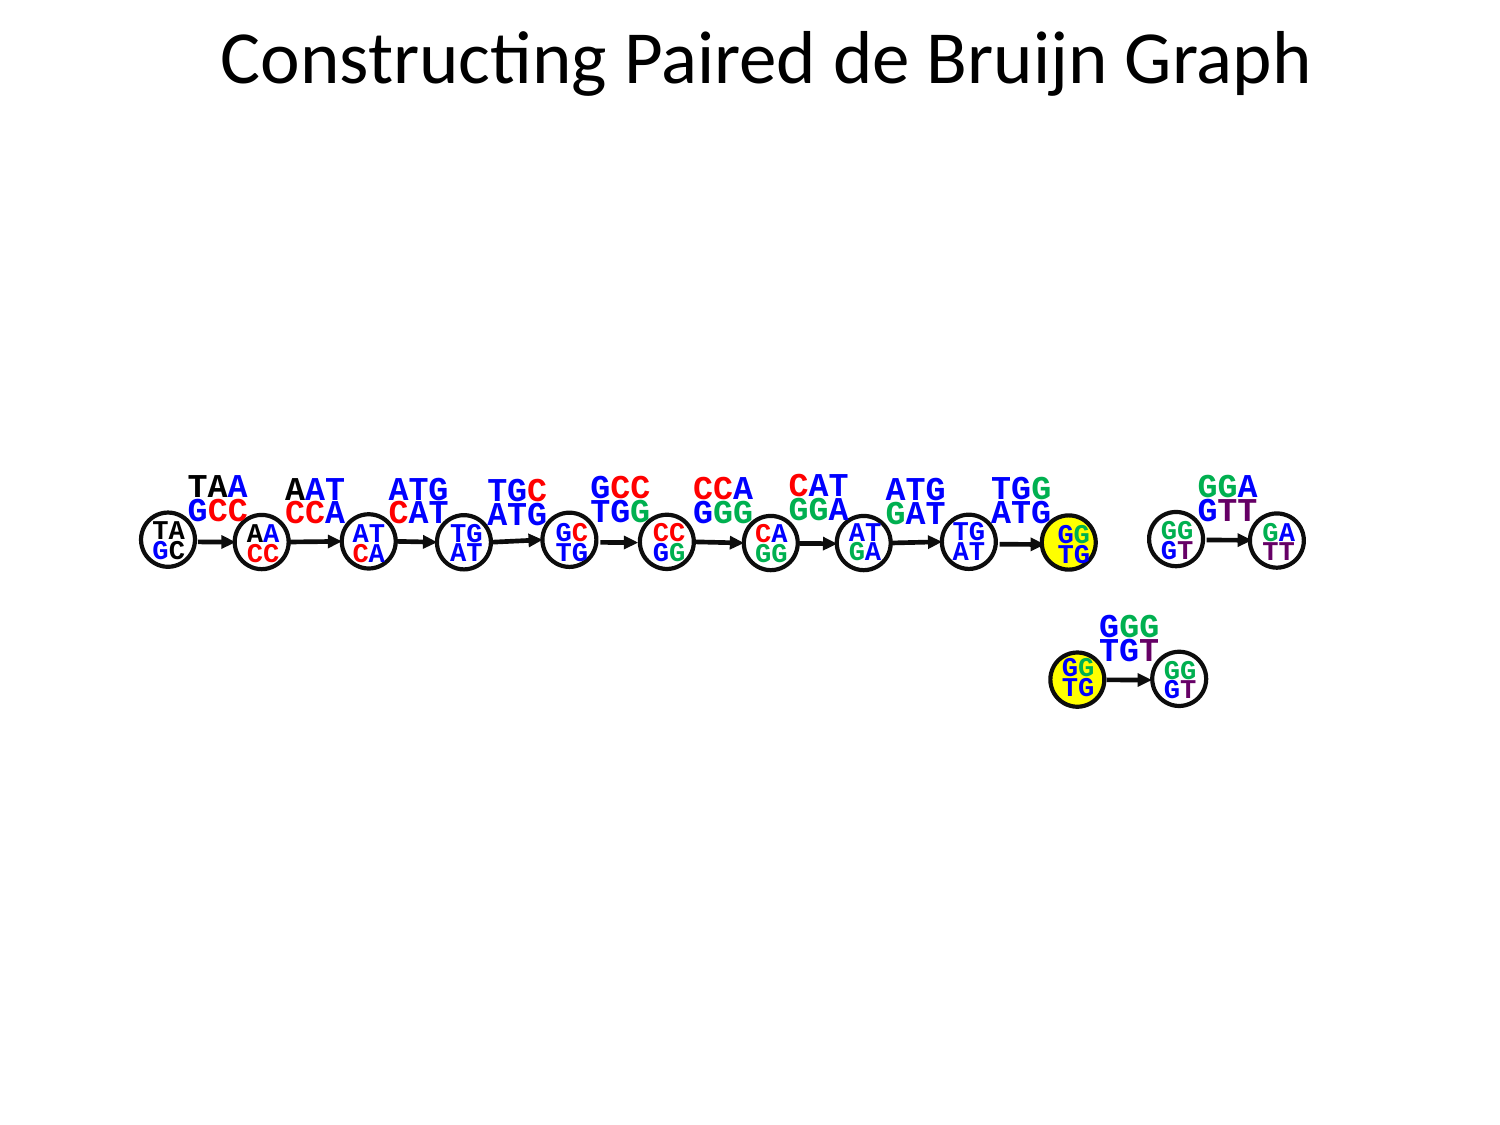

Constructing Paired de Bruijn Graph
CAT
GGA

AT
GA
CA
GG
TAA
GCC

TA
GC

AA
CC
GGA
GTT

GG
GT
GA
TT
GCC
TGG

GC
TG
CC
GG
TGG
ATG

TG
AT
GG
TG
CCA
GGG
AAT
CCA
ATG
CAT

TG
AT
AT
CA
ATG
GAT
TGC
ATG
GGG
TGT

GG
TG
GG
GT